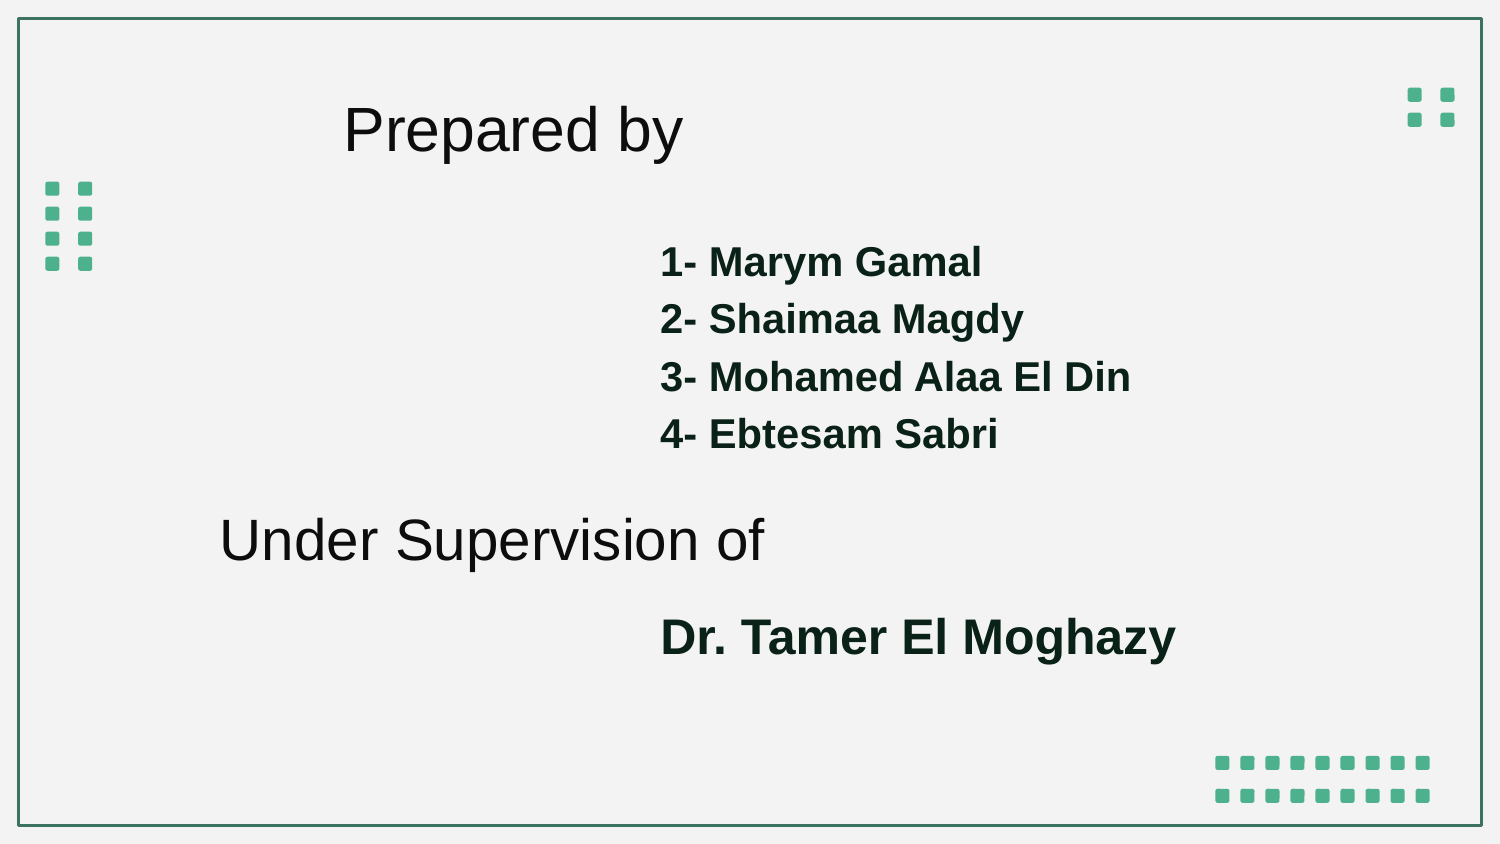

# Prepared by

1- Marym Gamal
2- Shaimaa Magdy
3- Mohamed Alaa El Din
4- Ebtesam Sabri
Under Supervision of
Dr. Tamer El Moghazy